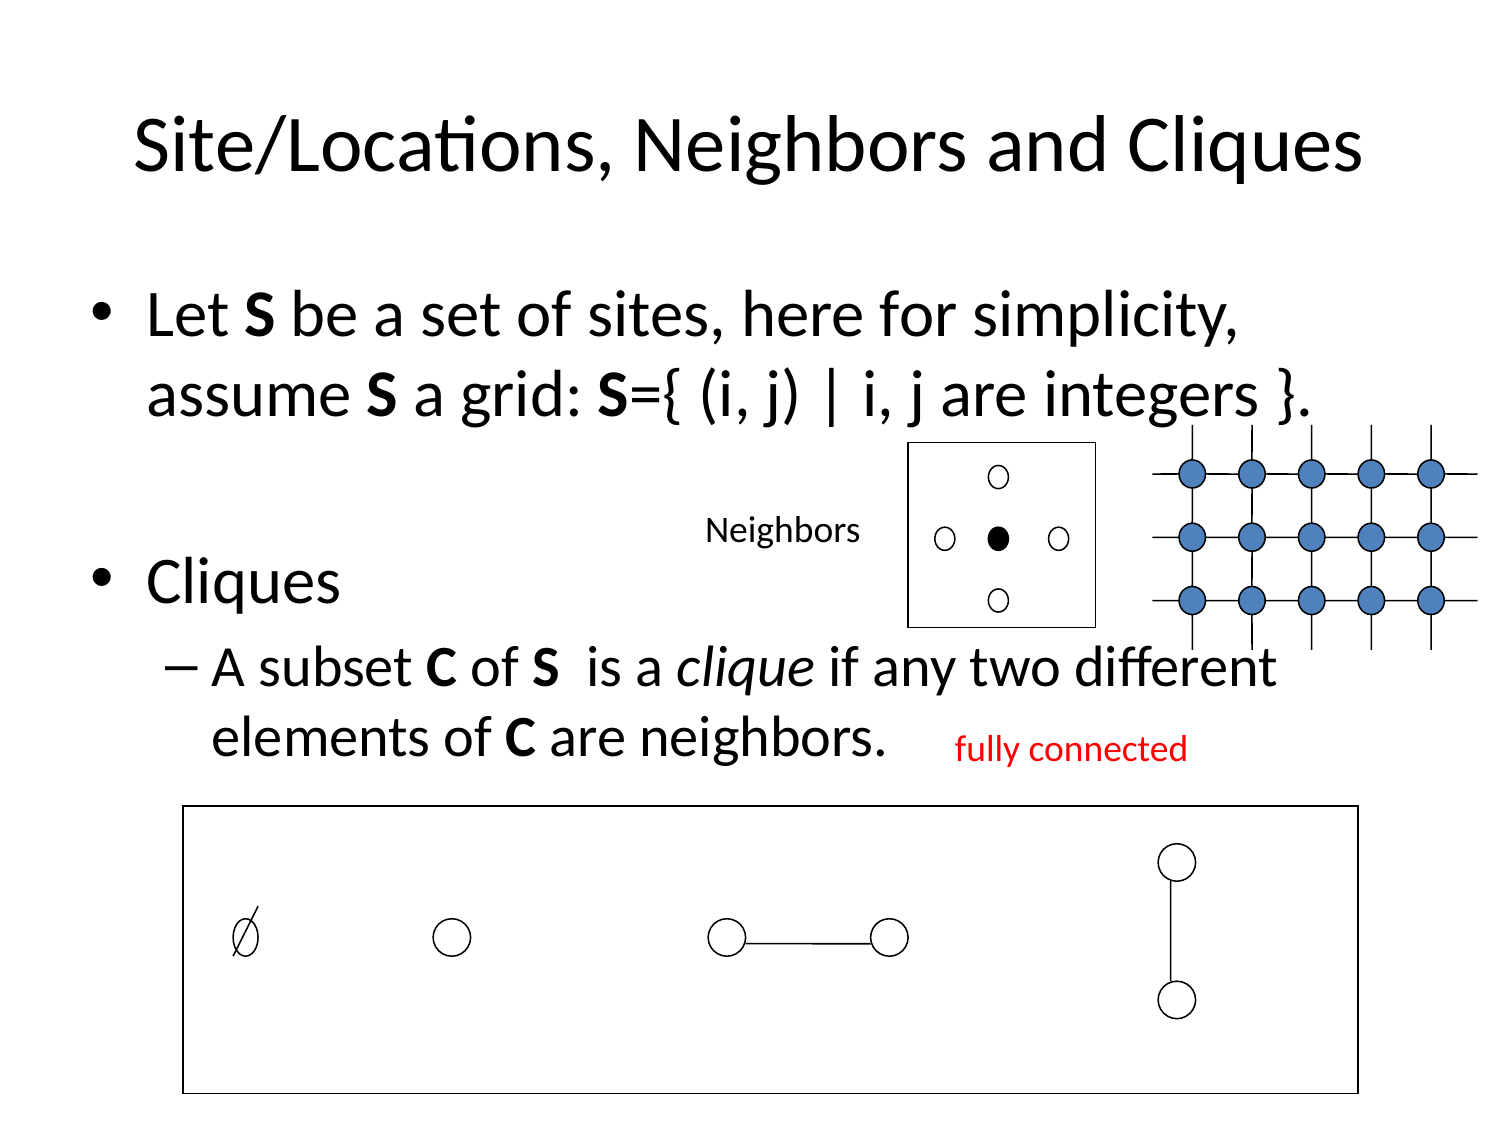

# Site/Locations, Neighbors and Cliques
Let S be a set of sites, here for simplicity, assume S a grid: S={ (i, j) | i, j are integers }.

Cliques
A subset C of S  is a clique if any two different elements of C are neighbors.

Neighbors
fully connected